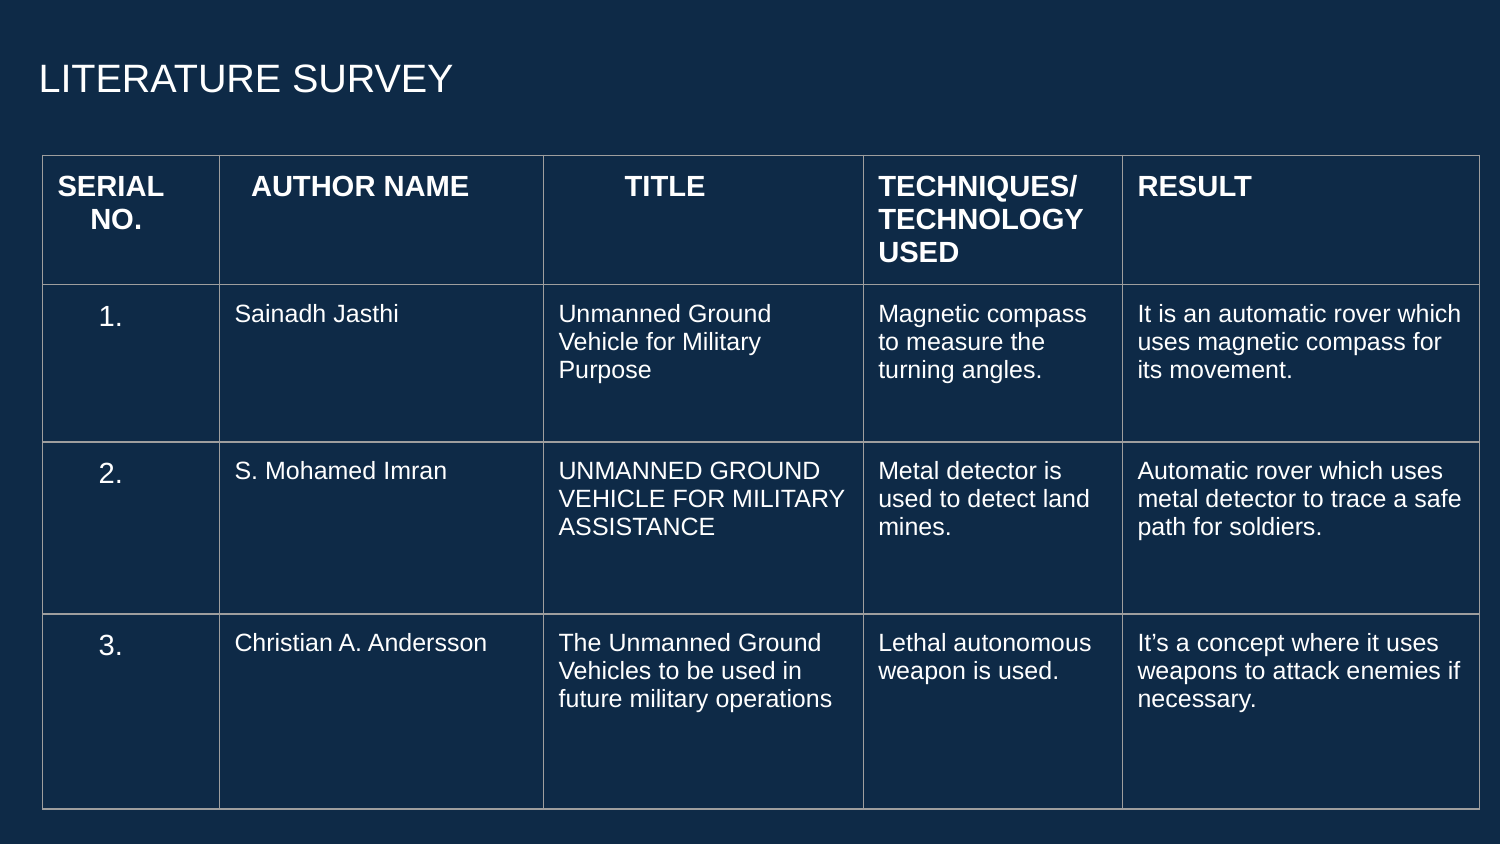

LITERATURE SURVEY
| SERIAL NO. | AUTHOR NAME | TITLE | TECHNIQUES/ TECHNOLOGY USED | RESULT |
| --- | --- | --- | --- | --- |
| 1. | Sainadh Jasthi | Unmanned Ground Vehicle for Military Purpose | Magnetic compass to measure the turning angles. | It is an automatic rover which uses magnetic compass for its movement. |
| 2. | S. Mohamed Imran | UNMANNED GROUND VEHICLE FOR MILITARY ASSISTANCE | Metal detector is used to detect land mines. | Automatic rover which uses metal detector to trace a safe path for soldiers. |
| 3. | Christian A. Andersson | The Unmanned Ground Vehicles to be used in future military operations | Lethal autonomous weapon is used. | It’s a concept where it uses weapons to attack enemies if necessary. |
#